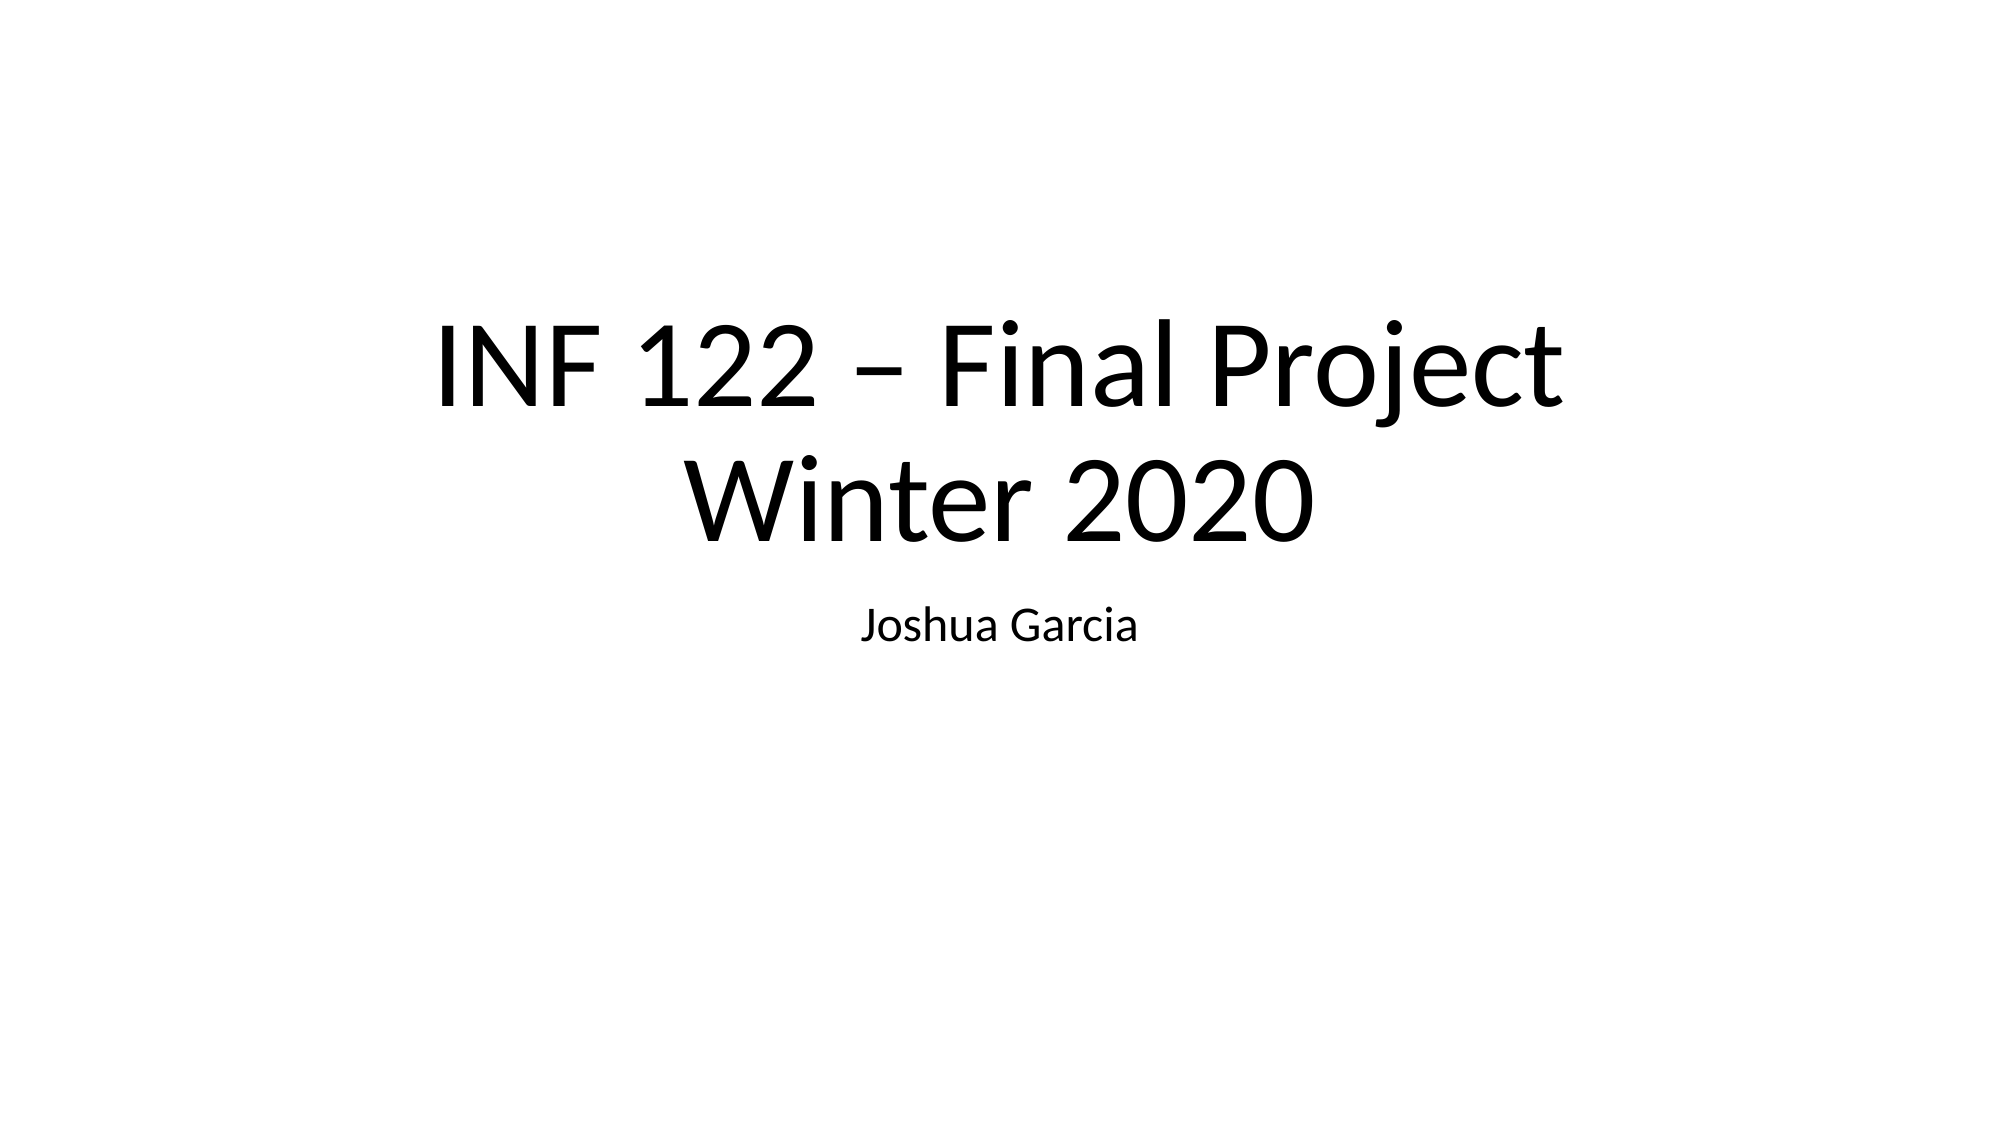

# INF 122 – Final Project Winter 2020
Joshua Garcia